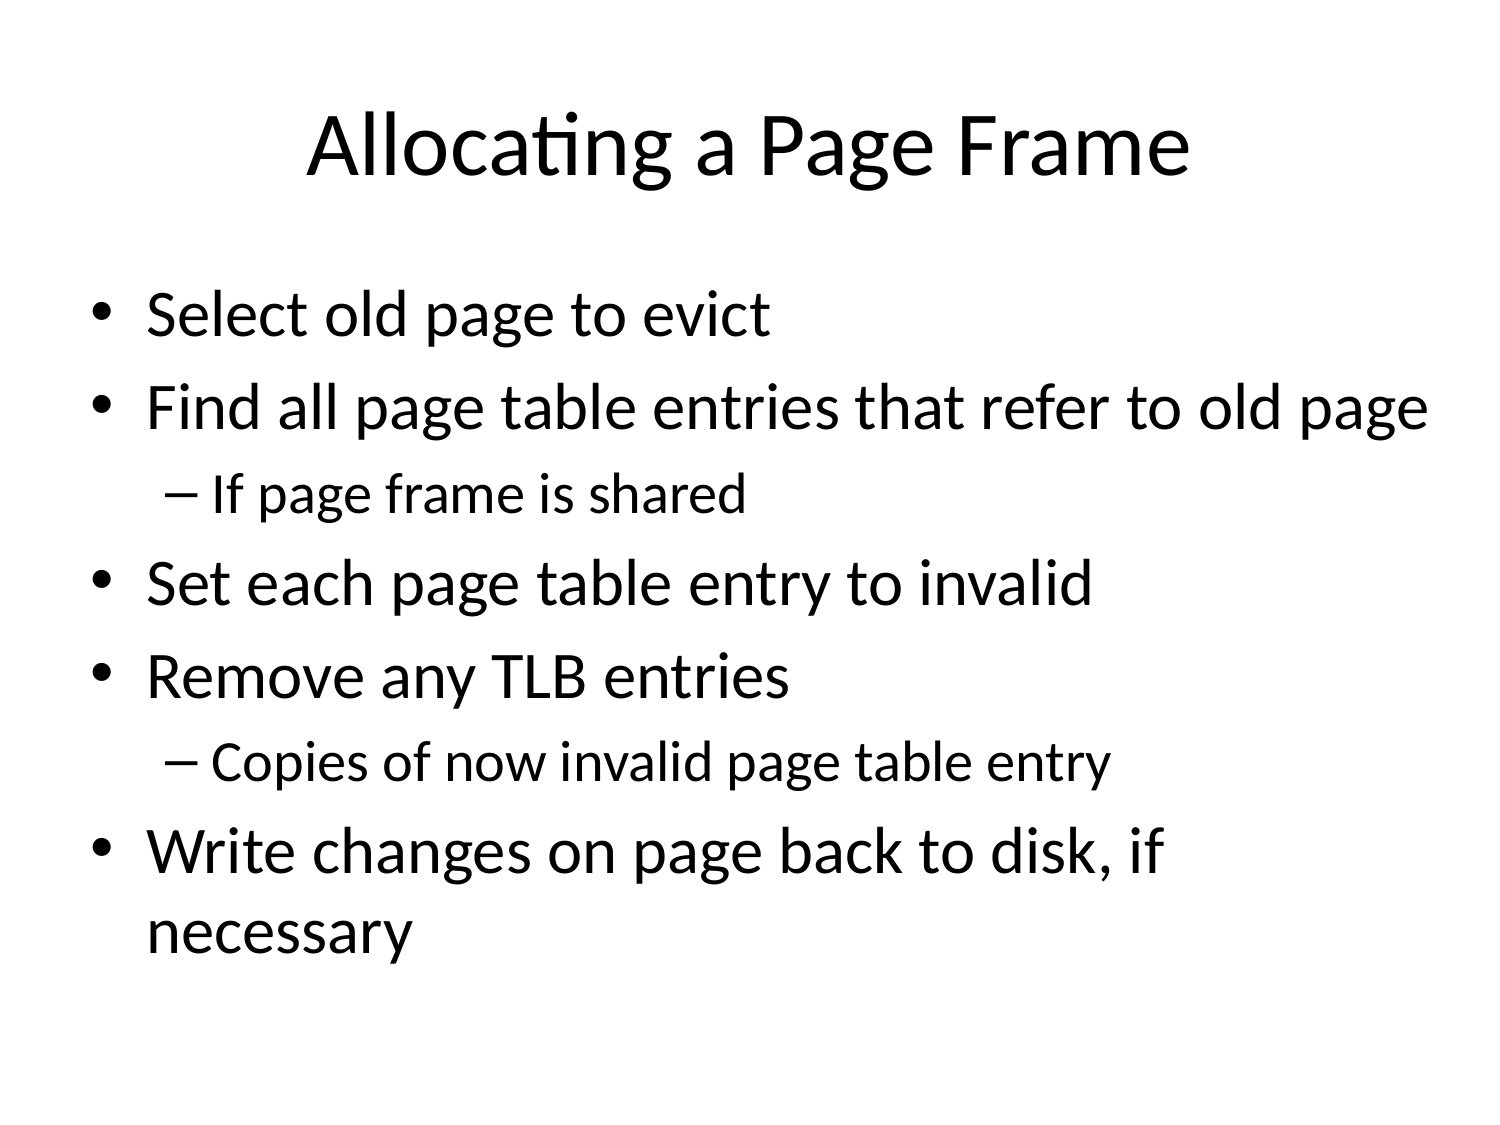

# Allocating a Page Frame
Select old page to evict
Find all page table entries that refer to old page
If page frame is shared
Set each page table entry to invalid
Remove any TLB entries
Copies of now invalid page table entry
Write changes on page back to disk, if necessary